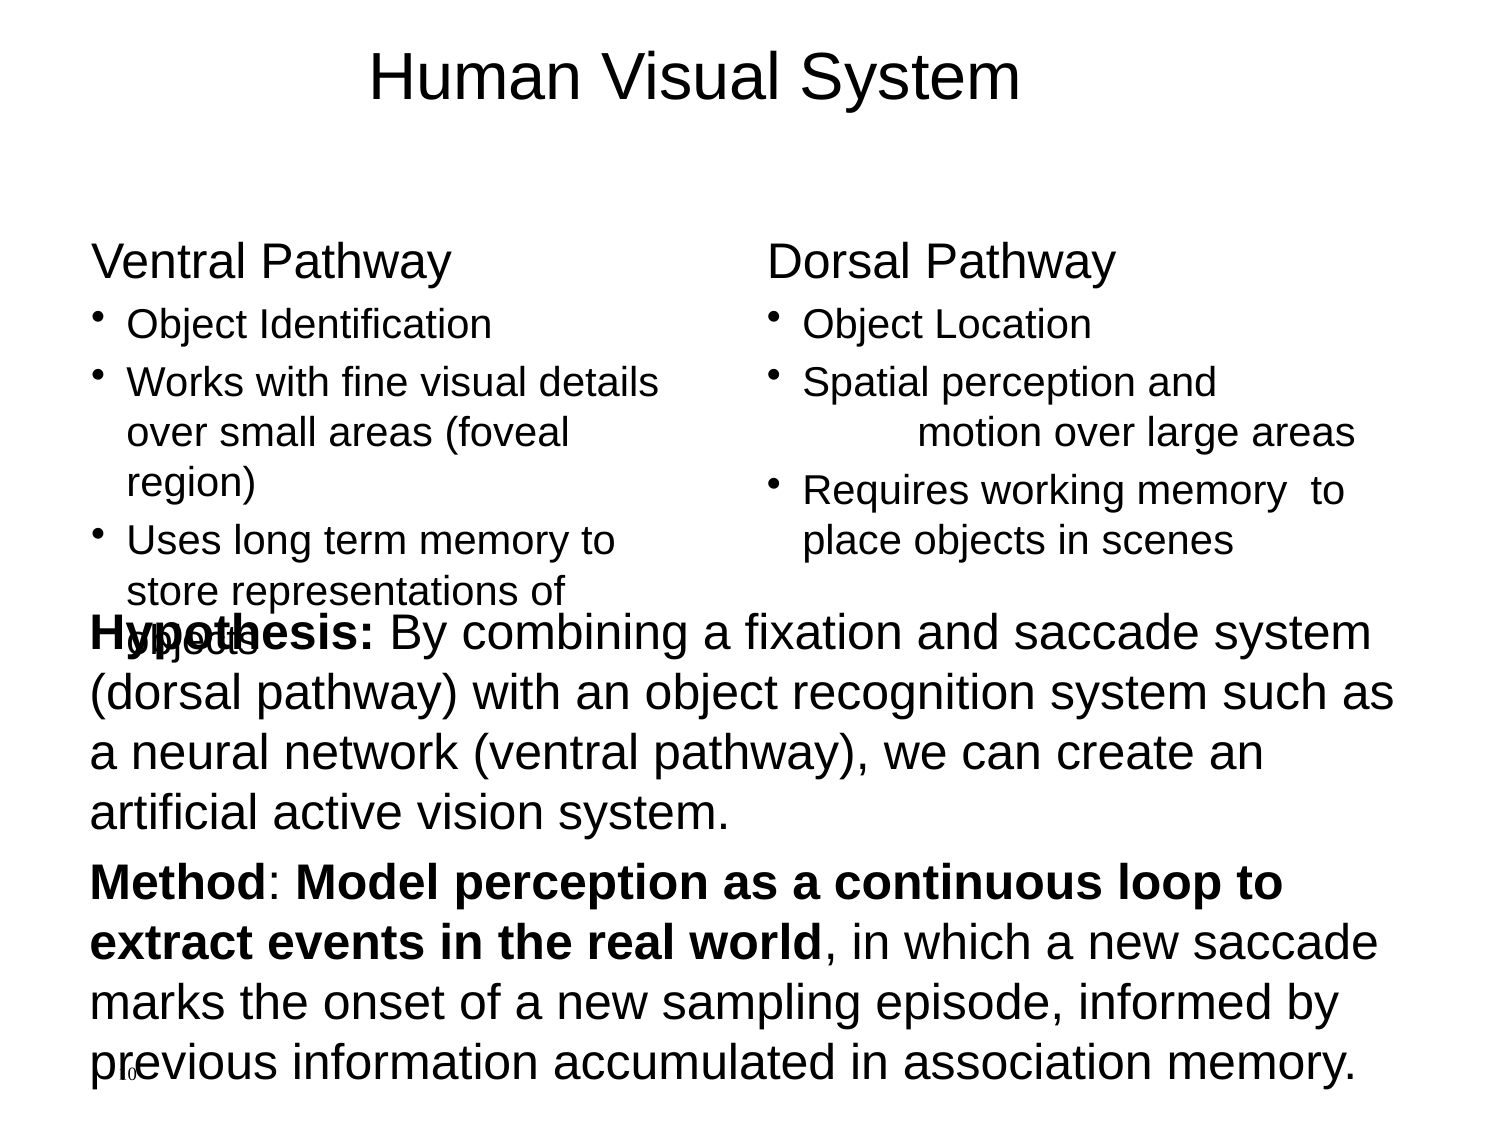

Human Visual System
Ventral Pathway
Object Identification
Works with fine visual details over small areas (foveal region)
Uses long term memory to store representations of objects

Dorsal Pathway
Object Location
Spatial perception and                         motion over large areas
Requires working memory  to place objects in scenes
Hypothesis: By combining a fixation and saccade system (dorsal pathway) with an object recognition system such as a neural network (ventral pathway), we can create an artificial active vision system.
Method: Model perception as a continuous loop to extract events in the real world, in which a new saccade marks the onset of a new sampling episode, informed by previous information accumulated in association memory.

10